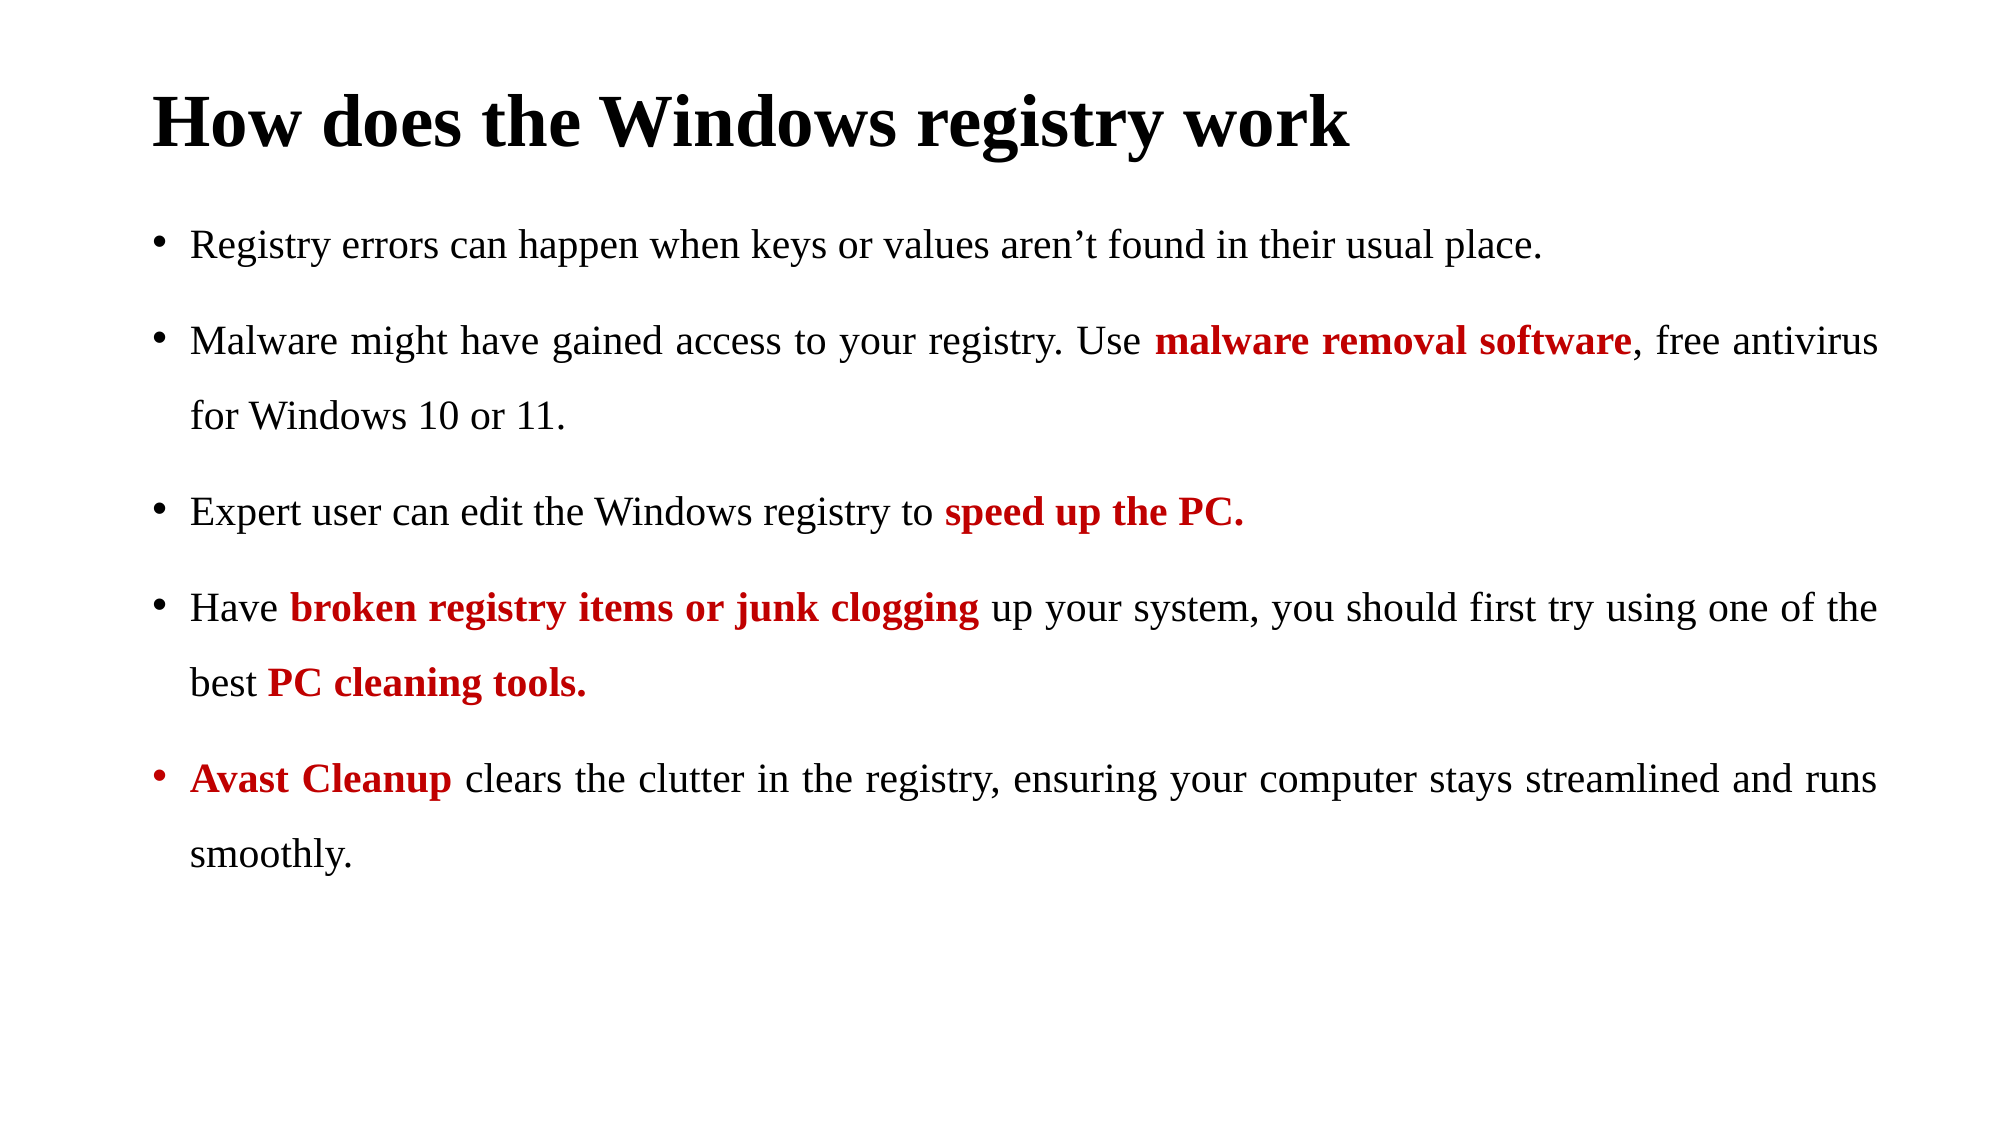

# How does the Windows registry work
Registry errors can happen when keys or values aren’t found in their usual place.
Malware might have gained access to your registry. Use malware removal software, free antivirus for Windows 10 or 11.
Expert user can edit the Windows registry to speed up the PC.
Have broken registry items or junk clogging up your system, you should first try using one of the best PC cleaning tools.
Avast Cleanup clears the clutter in the registry, ensuring your computer stays streamlined and runs smoothly.